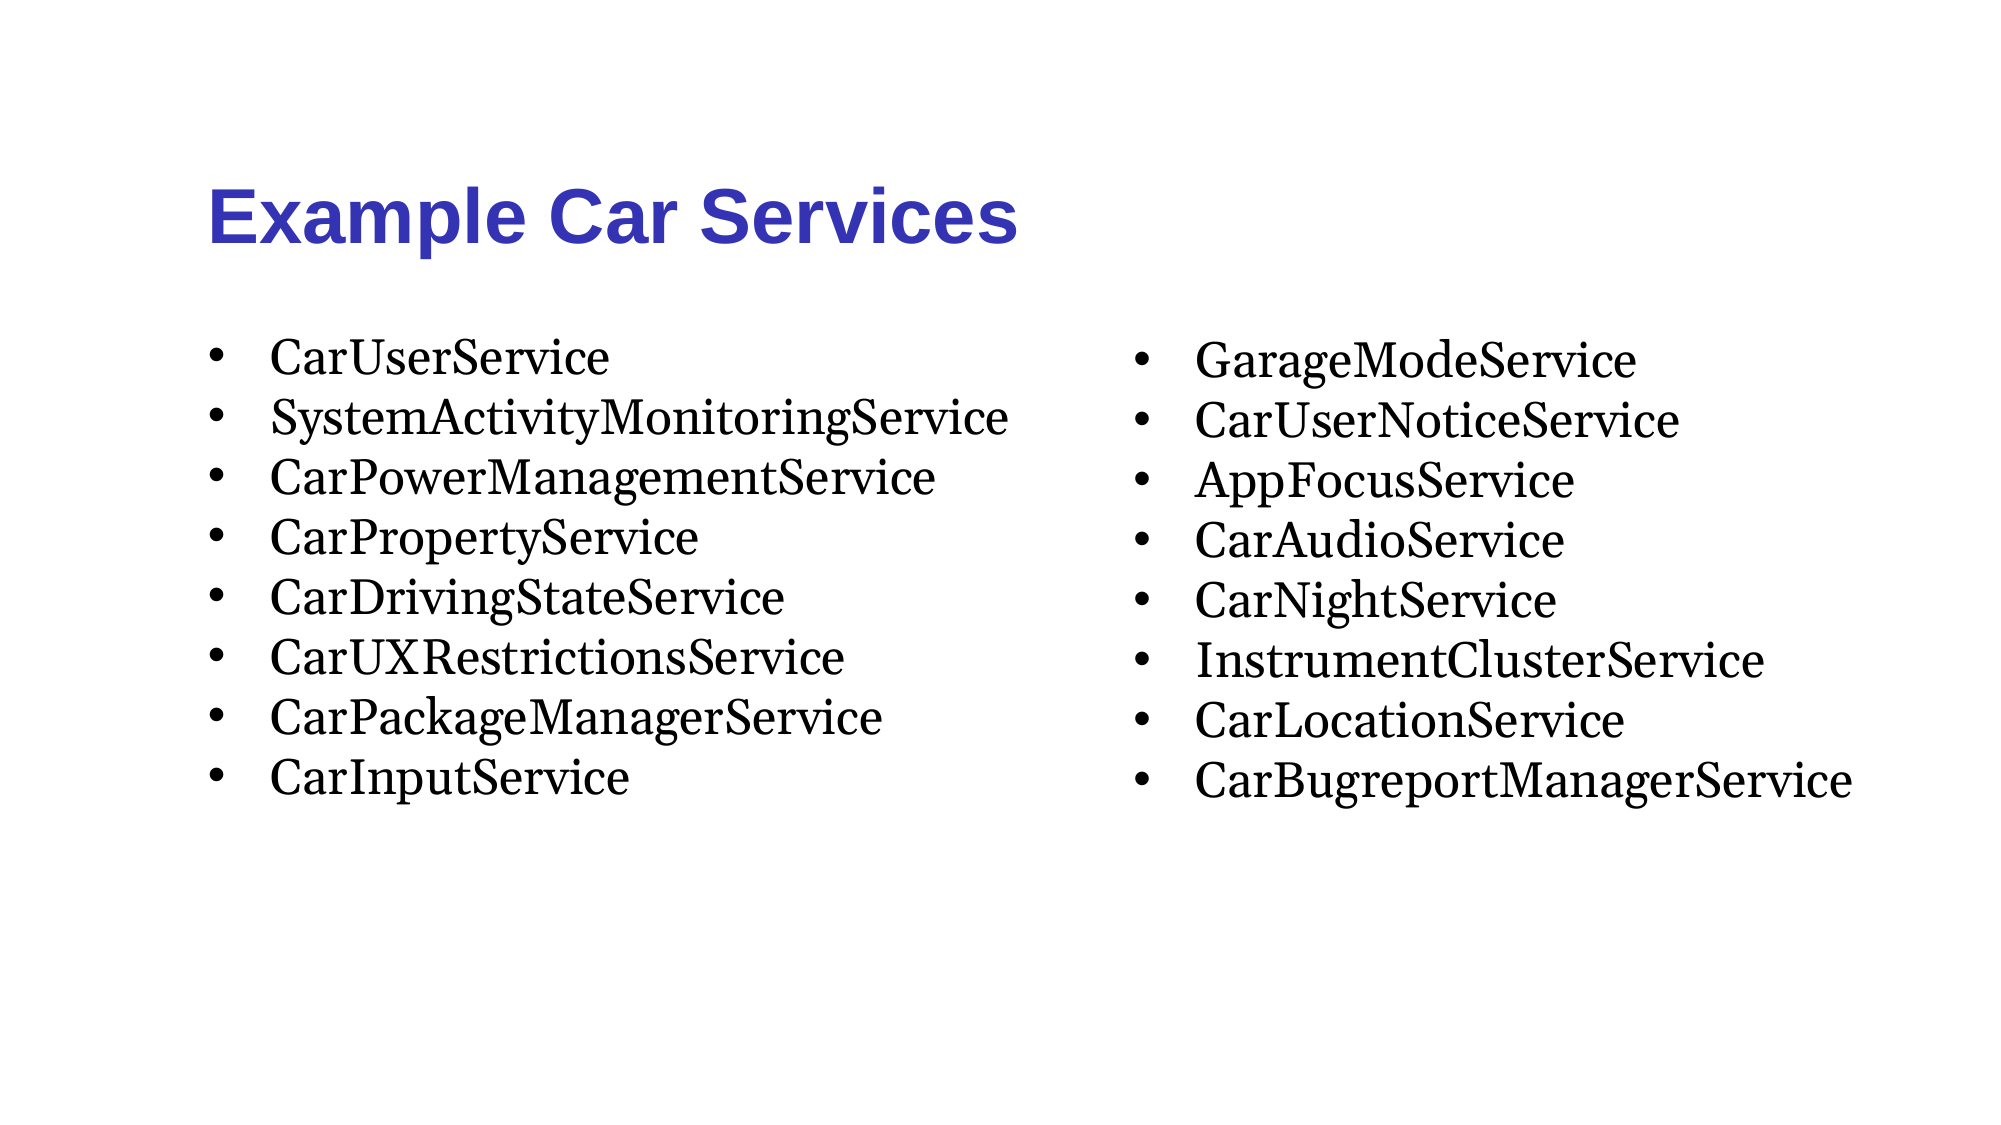

Example Car Services
CarUserService
SystemActivityMonitoringService
CarPowerManagementService
CarPropertyService
CarDrivingStateService
CarUXRestrictionsService
CarPackageManagerService
CarInputService
GarageModeService
CarUserNoticeService
AppFocusService
CarAudioService
CarNightService
InstrumentClusterService
CarLocationService
CarBugreportManagerService